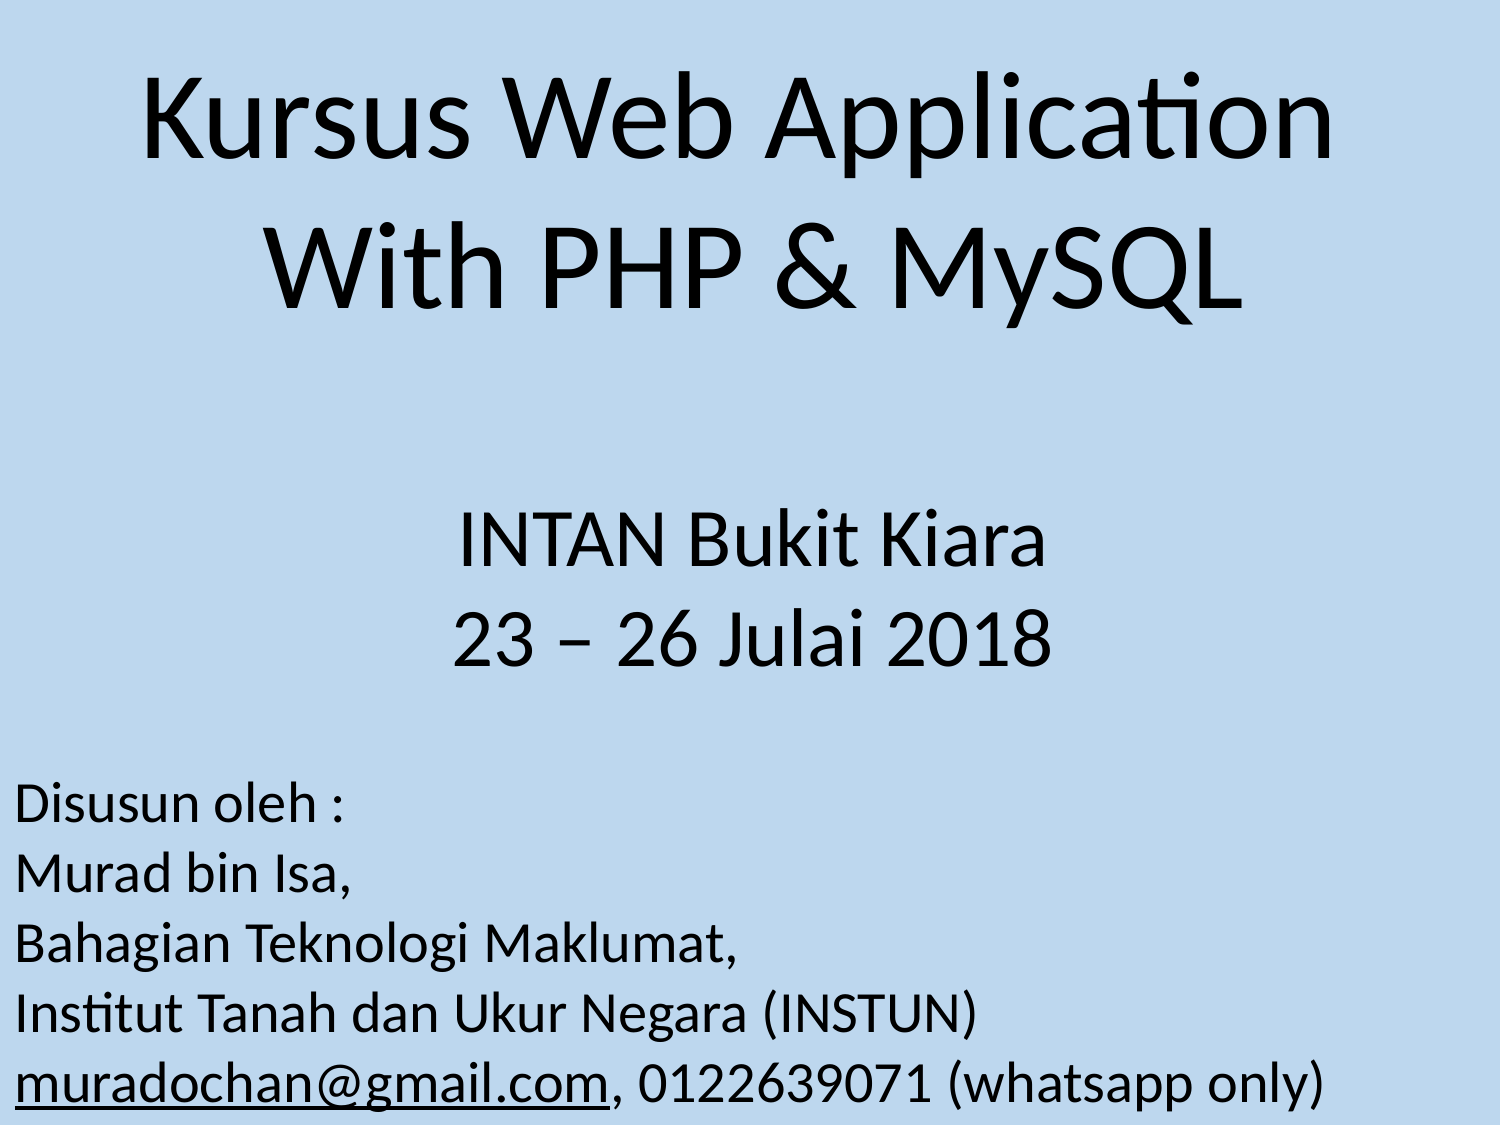

Kursus Web Application
With PHP & MySQL

INTAN Bukit Kiara
23 – 26 Julai 2018
Disusun oleh :
Murad bin Isa,
Bahagian Teknologi Maklumat,
Institut Tanah dan Ukur Negara (INSTUN)
muradochan@gmail.com, 0122639071 (whatsapp only)